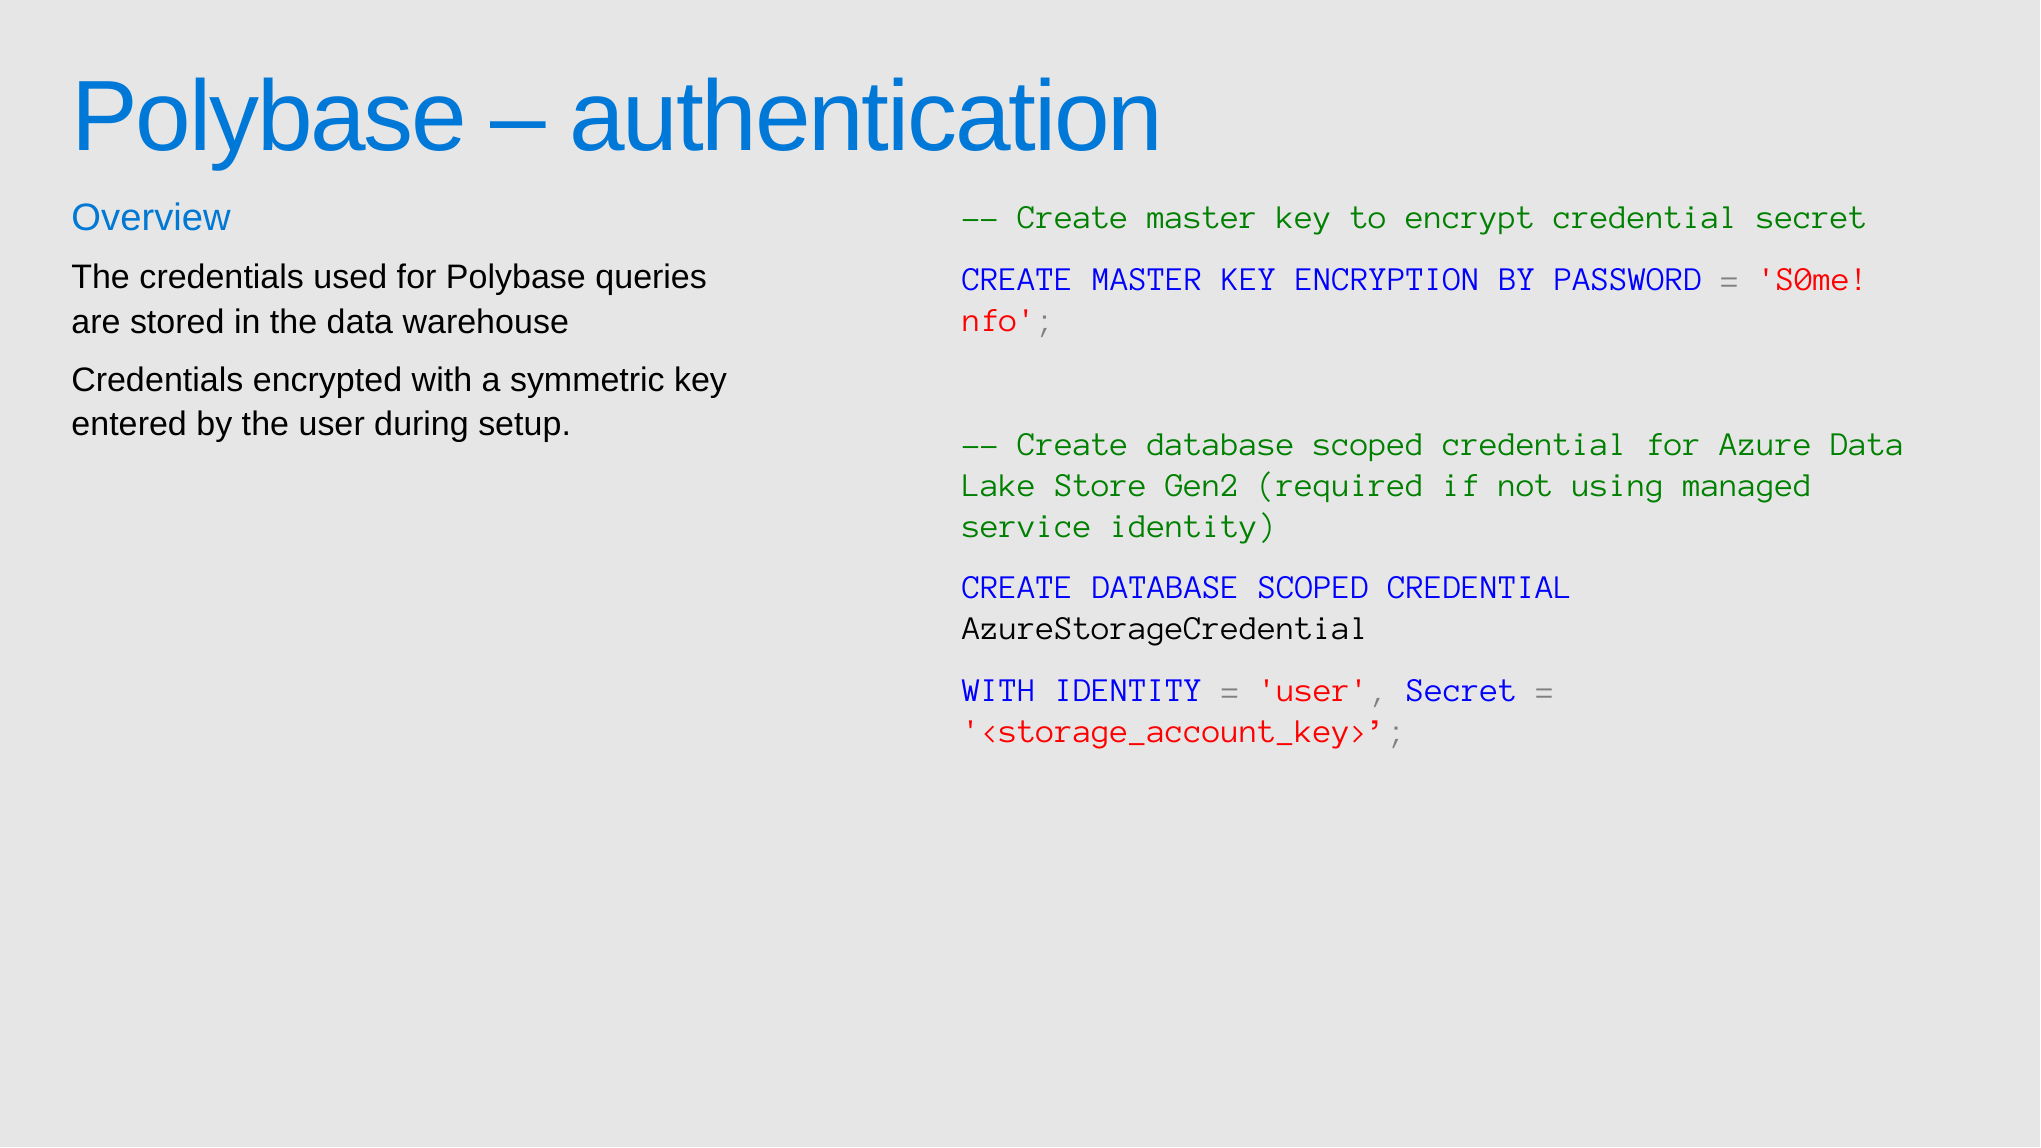

# Polybase – authentication
-- Create master key to encrypt credential secret
CREATE MASTER KEY ENCRYPTION BY PASSWORD = 'S0me!nfo';

-- Create database scoped credential for Azure Data Lake Store Gen2 (required if not using managed service identity)
CREATE DATABASE SCOPED CREDENTIAL AzureStorageCredential
WITH IDENTITY = 'user', Secret = '<storage_account_key>’;

Overview
The credentials used for Polybase queries are stored in the data warehouse
Credentials encrypted with a symmetric key entered by the user during setup.